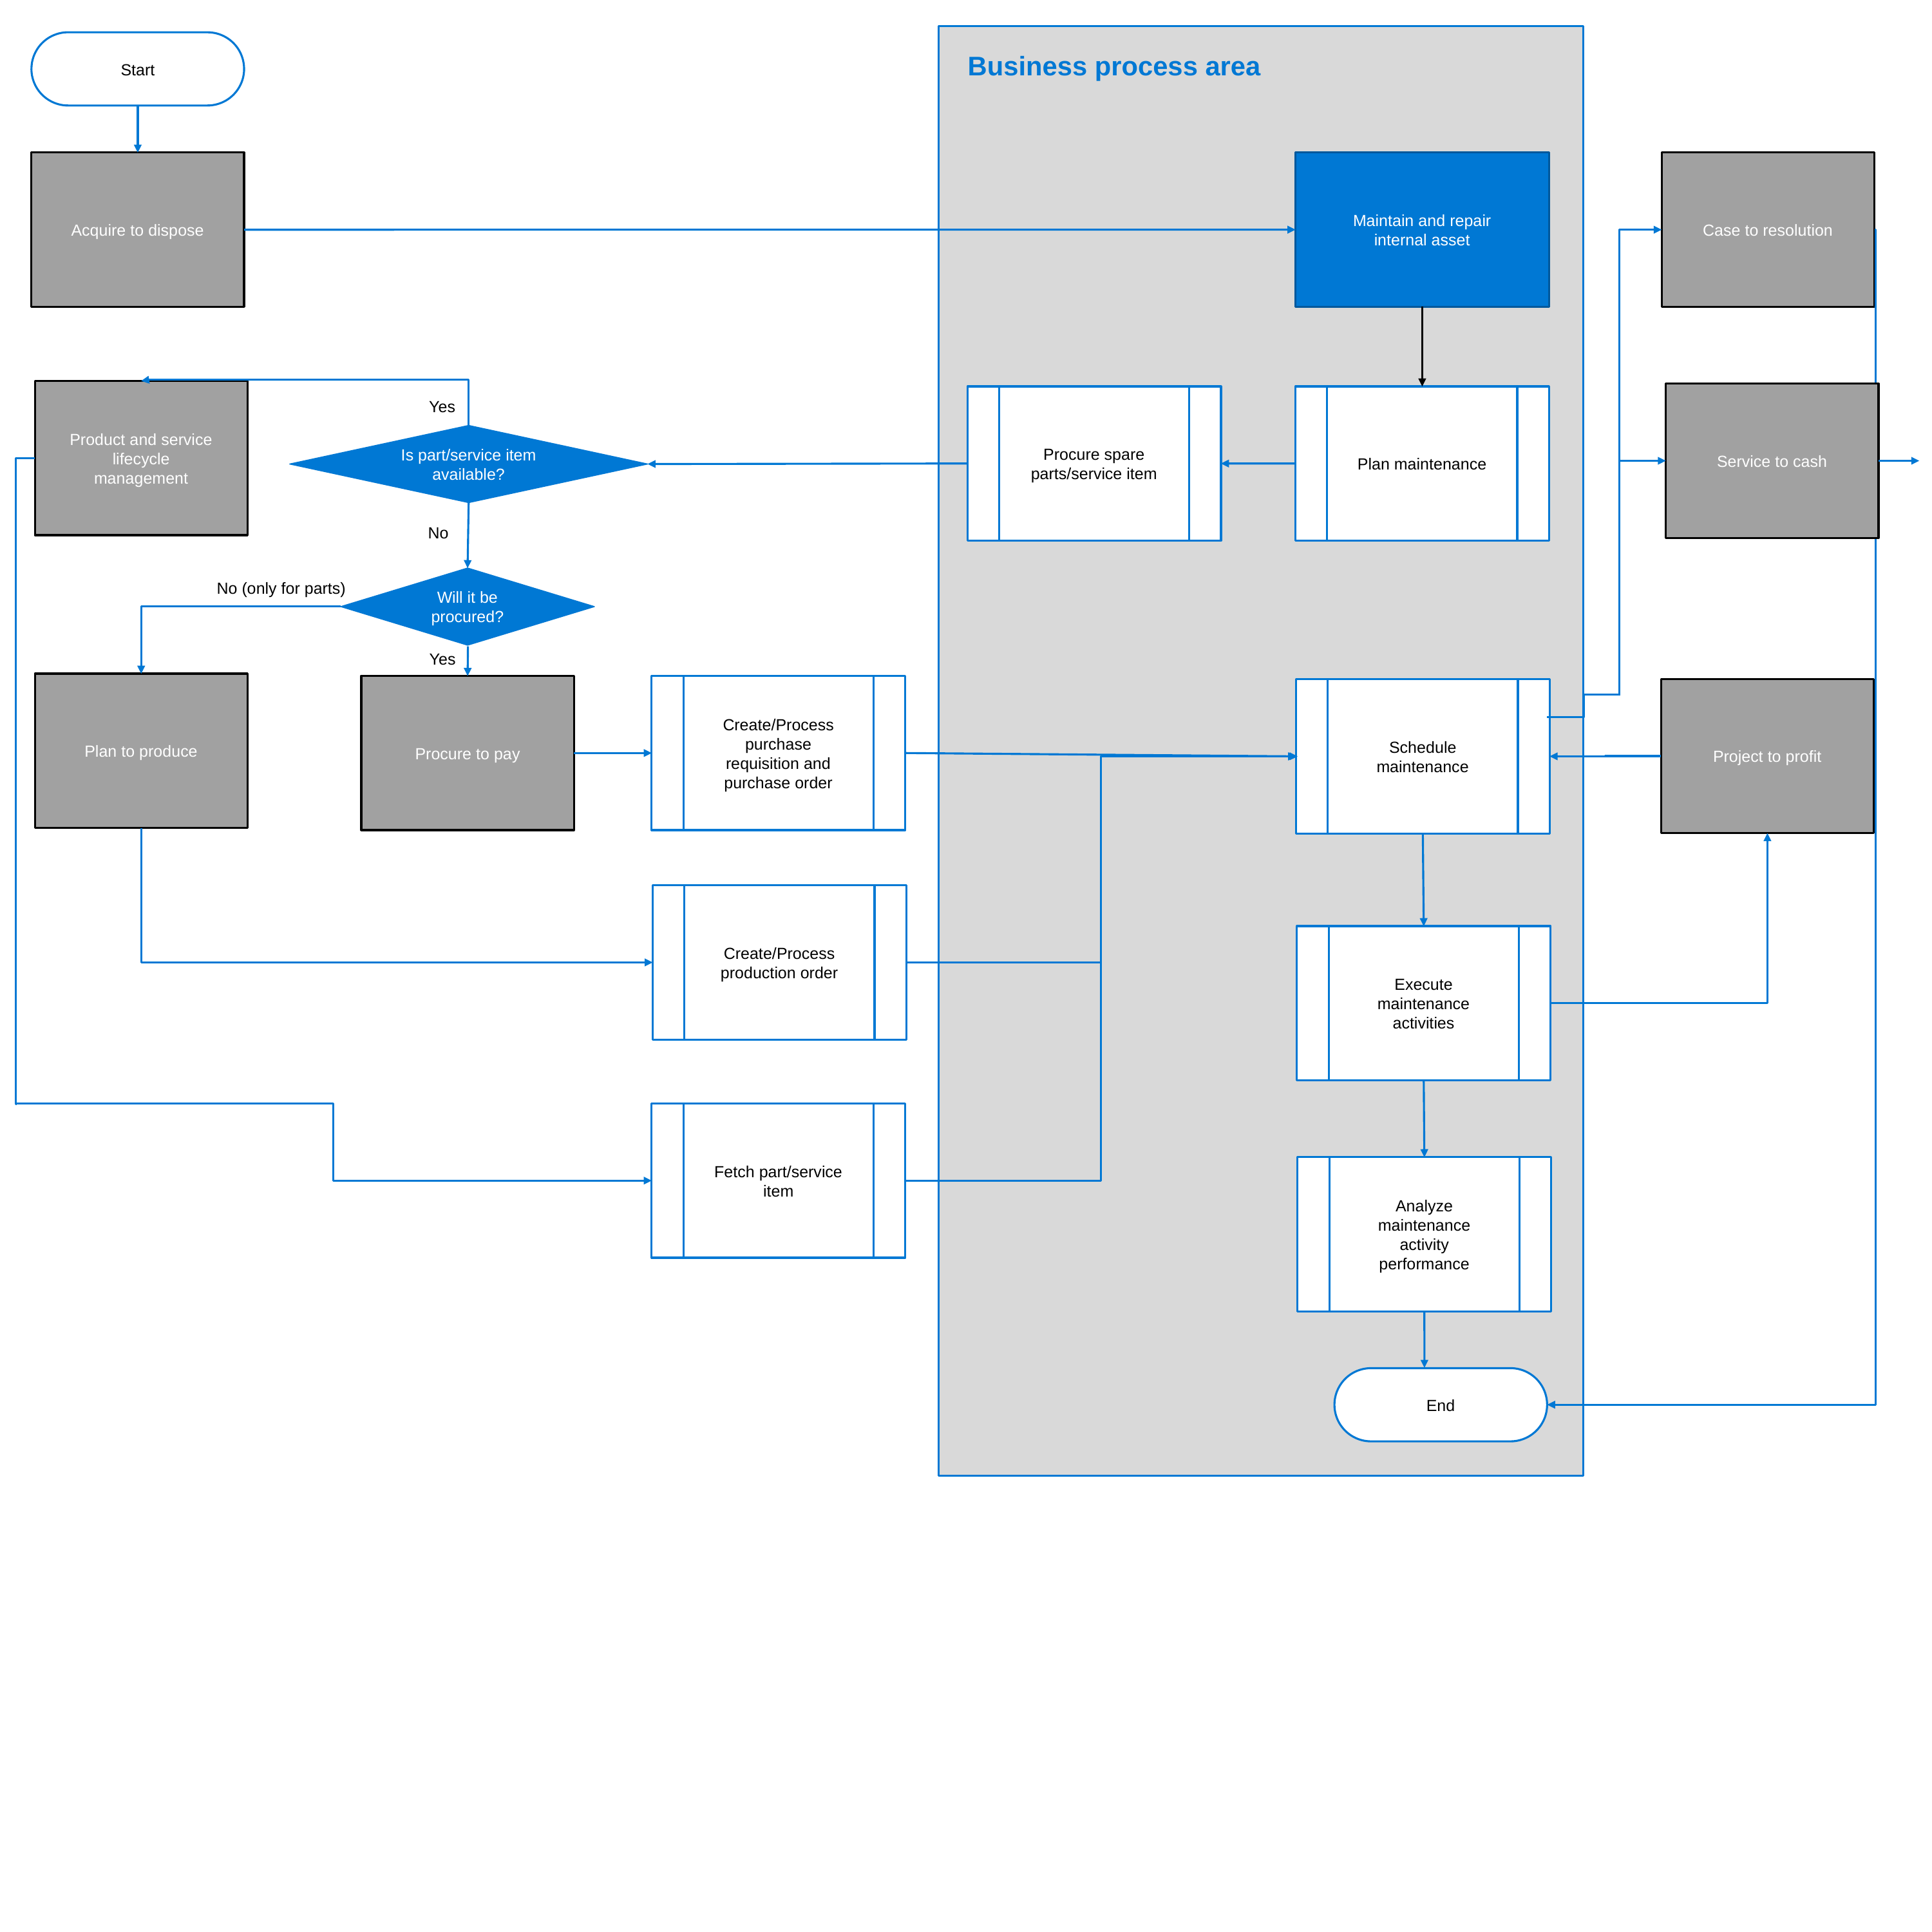

Business process area
Start
Maintain and repair internal asset
Case to resolution
Acquire to dispose
Product and service lifecycle management
Service to cash
Procure spare parts/service item
Plan maintenance
Yes
Is part/service item available?
No
Will it be procured?
No (only for parts)
Yes
Plan to produce
Procure to pay
Create/Process purchase requisition and purchase order
Project to profit
Schedule maintenance
Create/Process production order
Execute maintenance activities
Fetch part/service item
Analyze maintenance activity performance
End